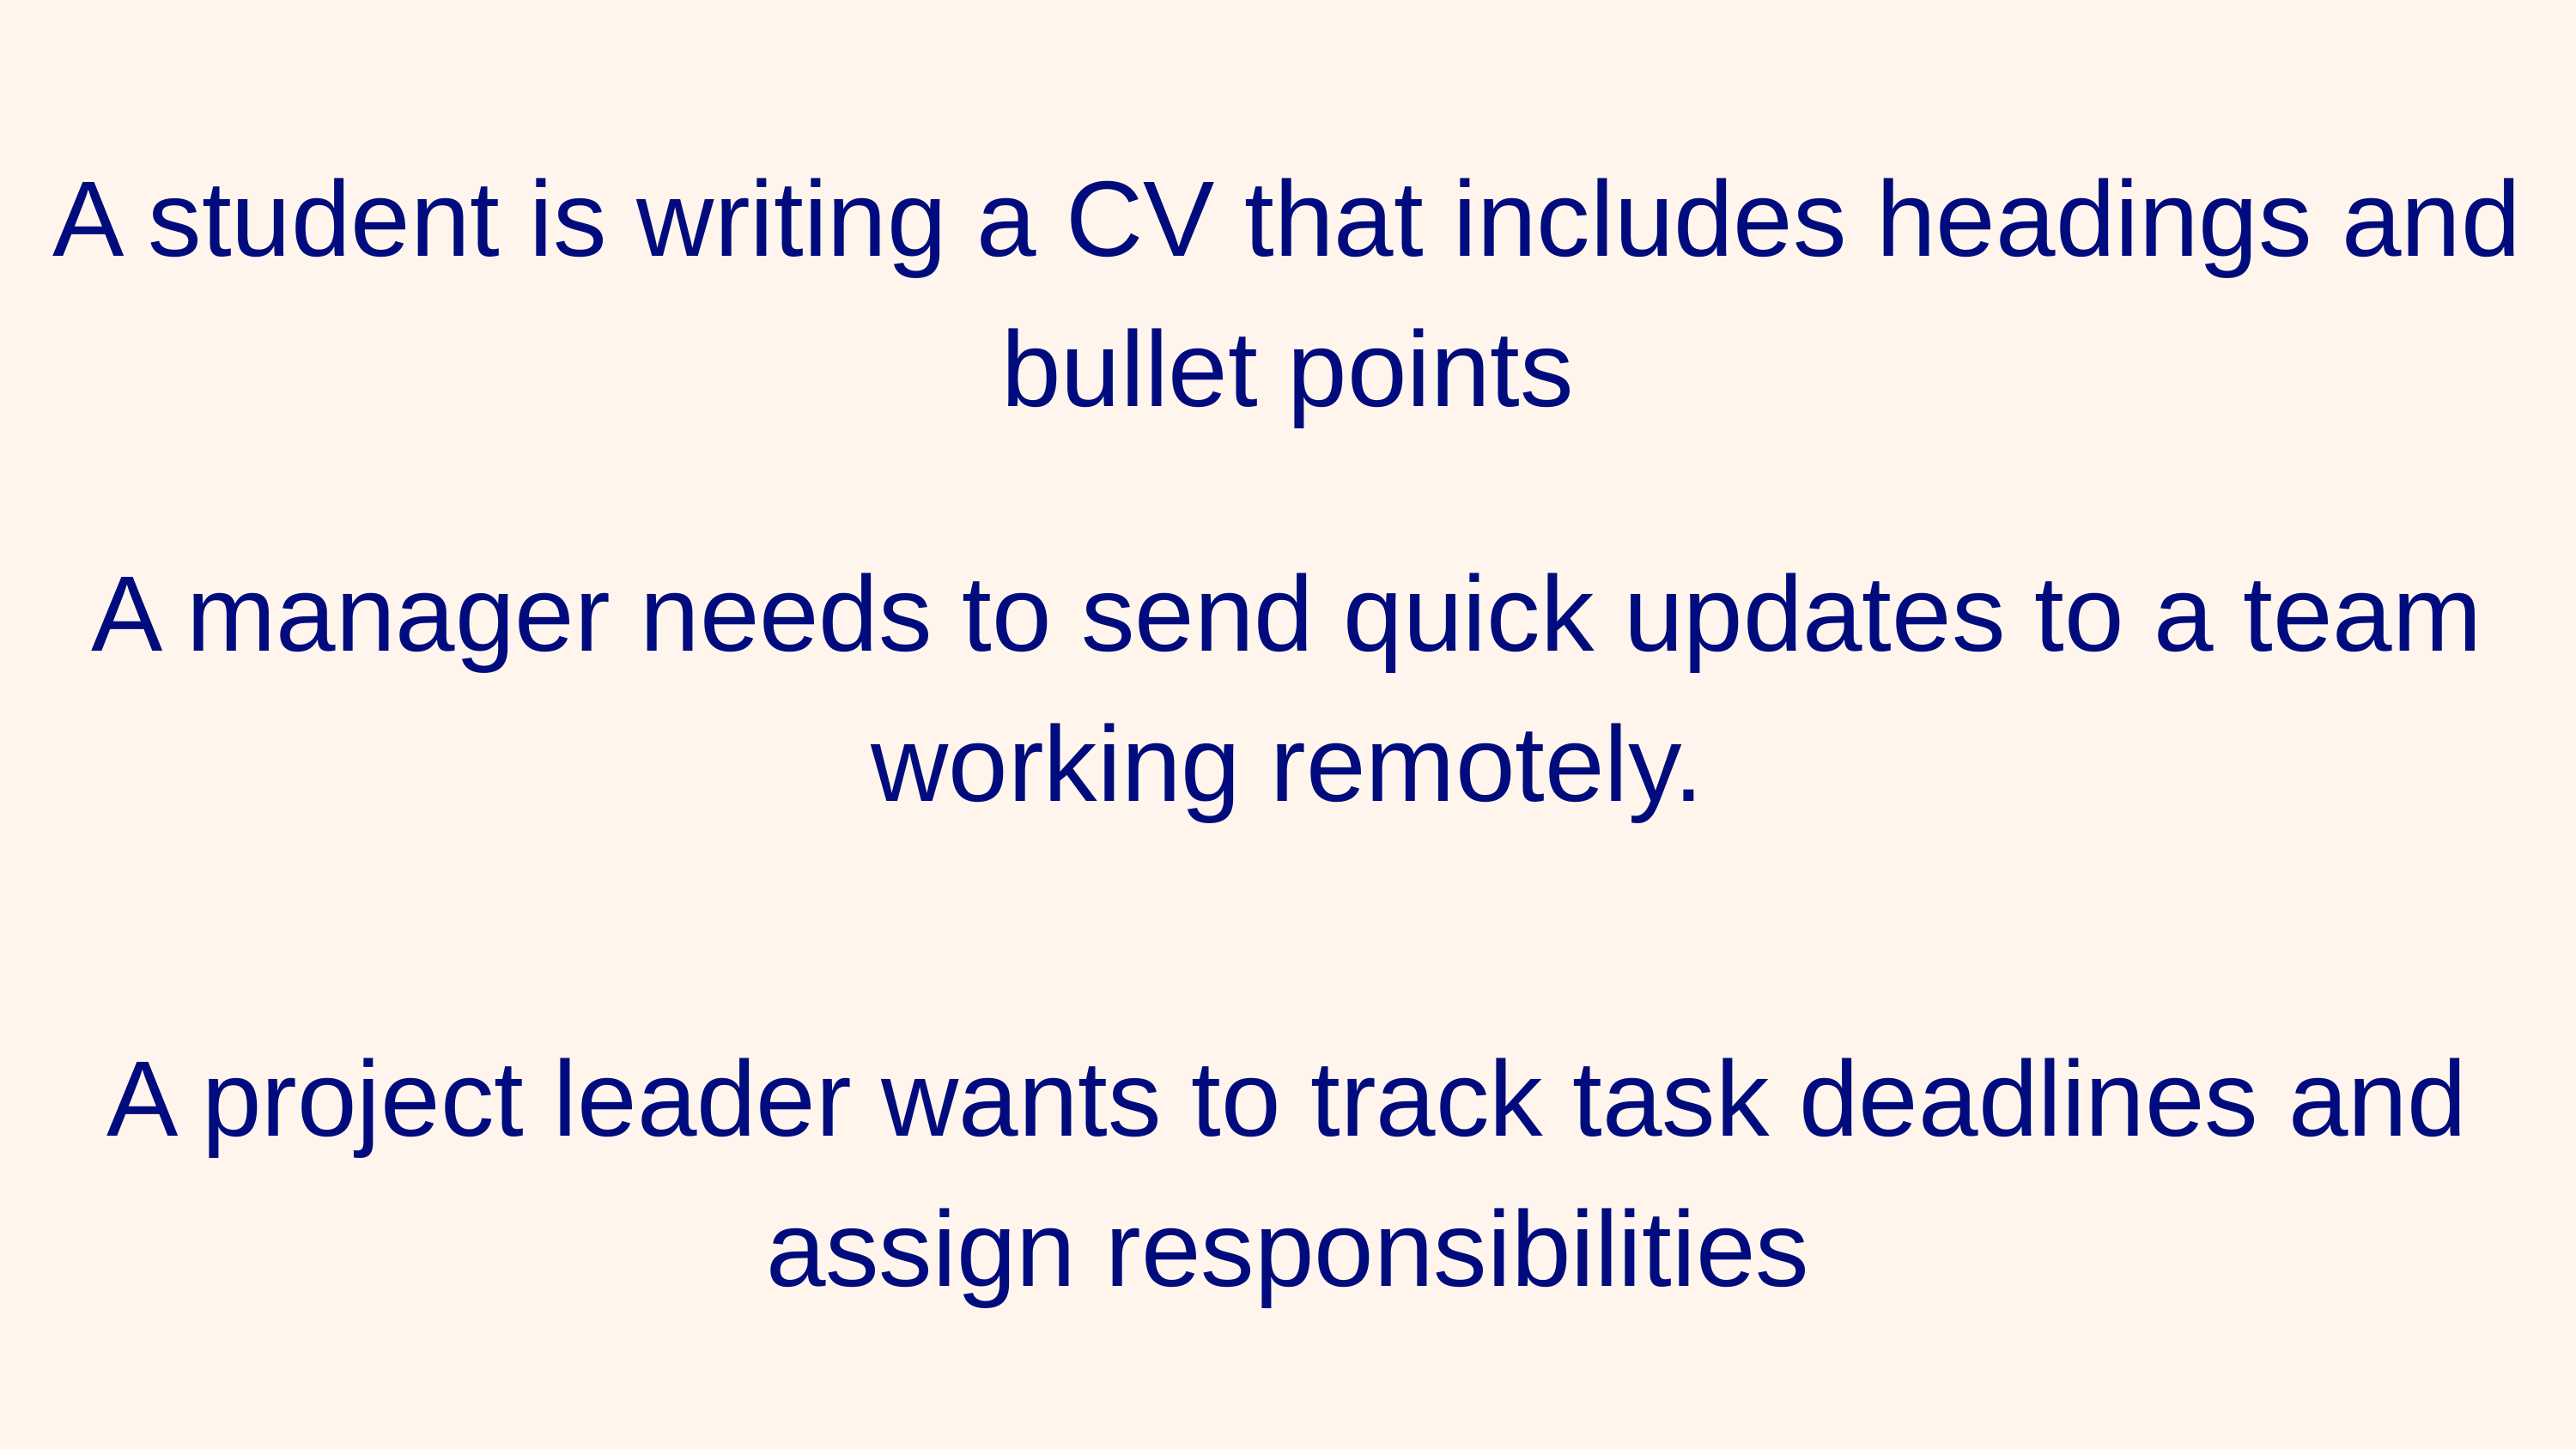

A student is writing a CV that includes headings and bullet points
A manager needs to send quick updates to a team working remotely.
A project leader wants to track task deadlines and assign responsibilities